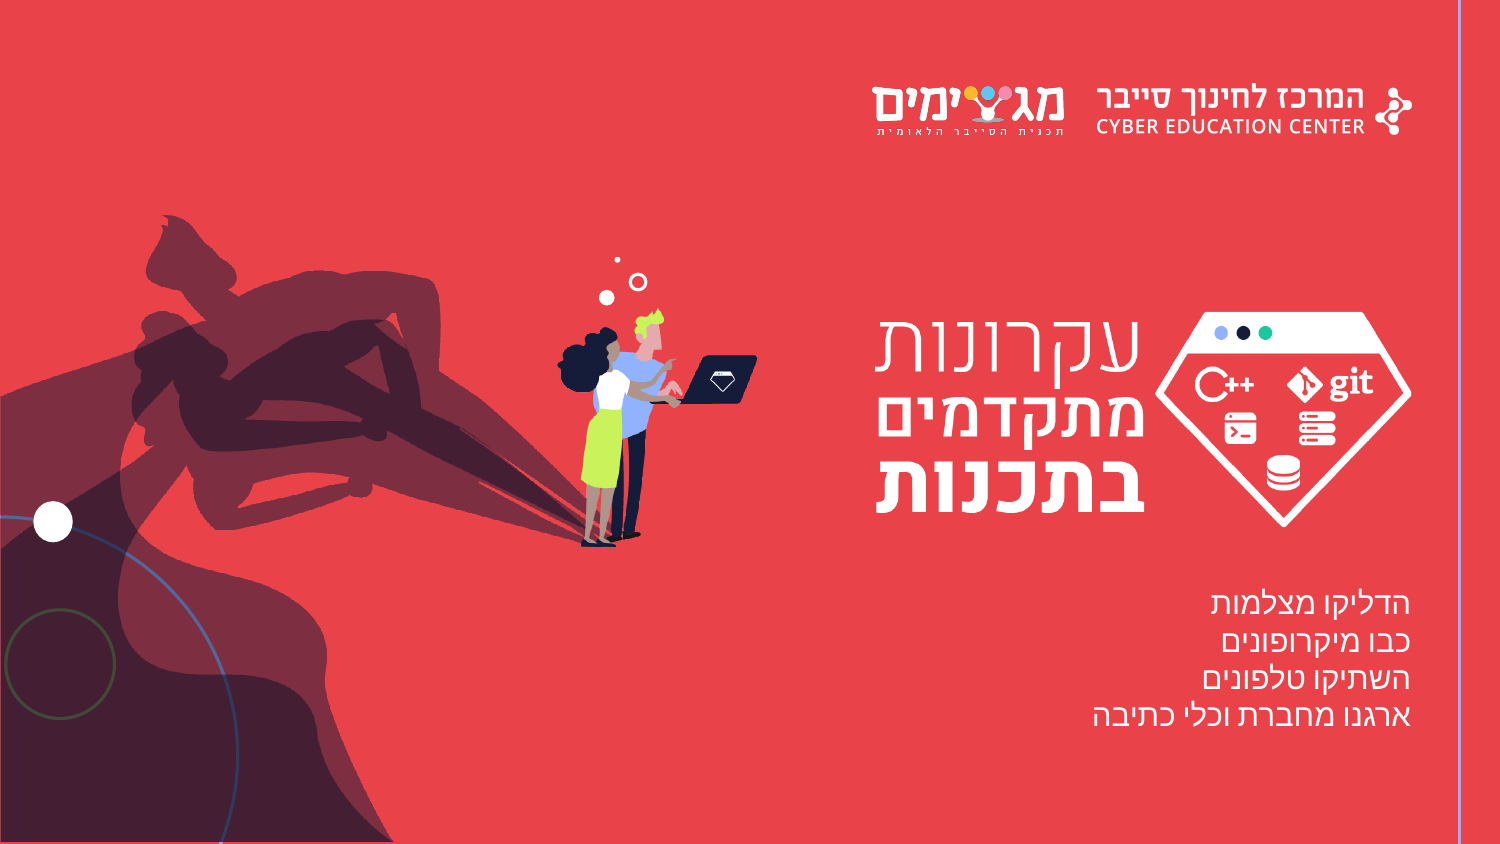

הדליקו מצלמות
כבו מיקרופונים
השתיקו טלפונים
ארגנו מחברת וכלי כתיבה